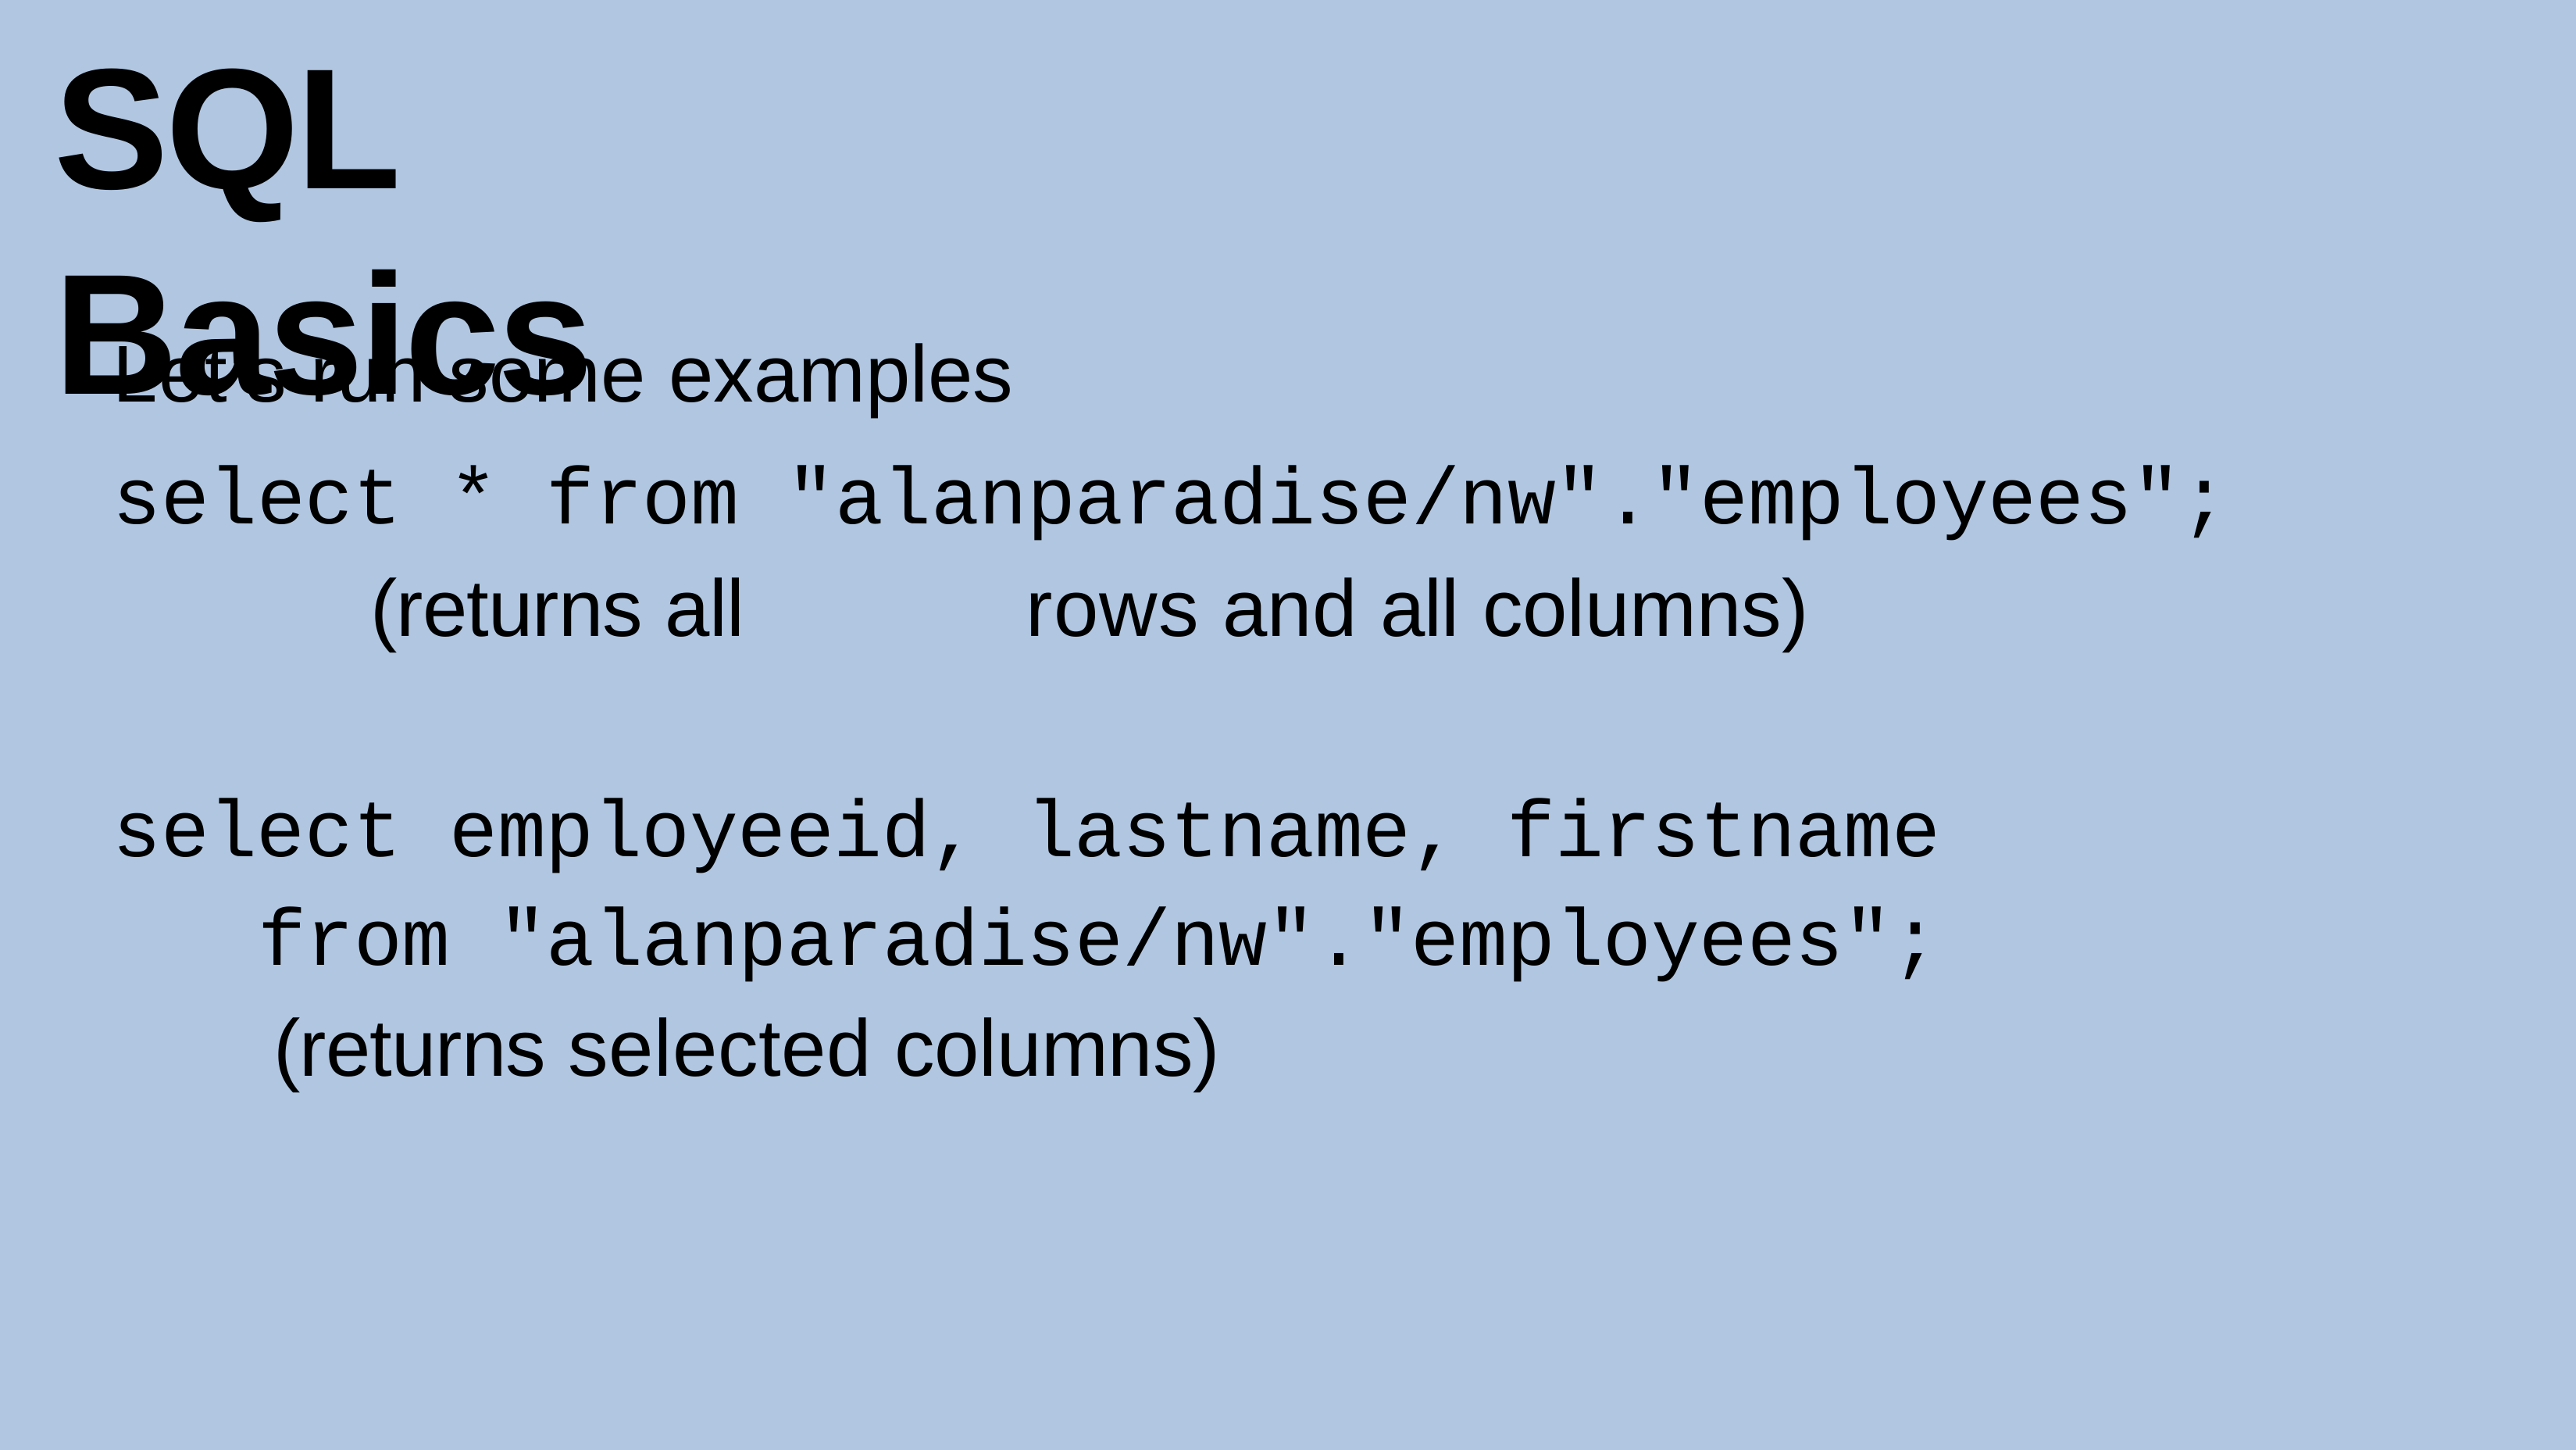

# SQL Basics
Let's run some examples
select * from "alanparadise/nw"."employees";
(returns all	rows and all	columns)

select employeeid, lastname, firstname  from "alanparadise/nw"."employees";
(returns selected columns)